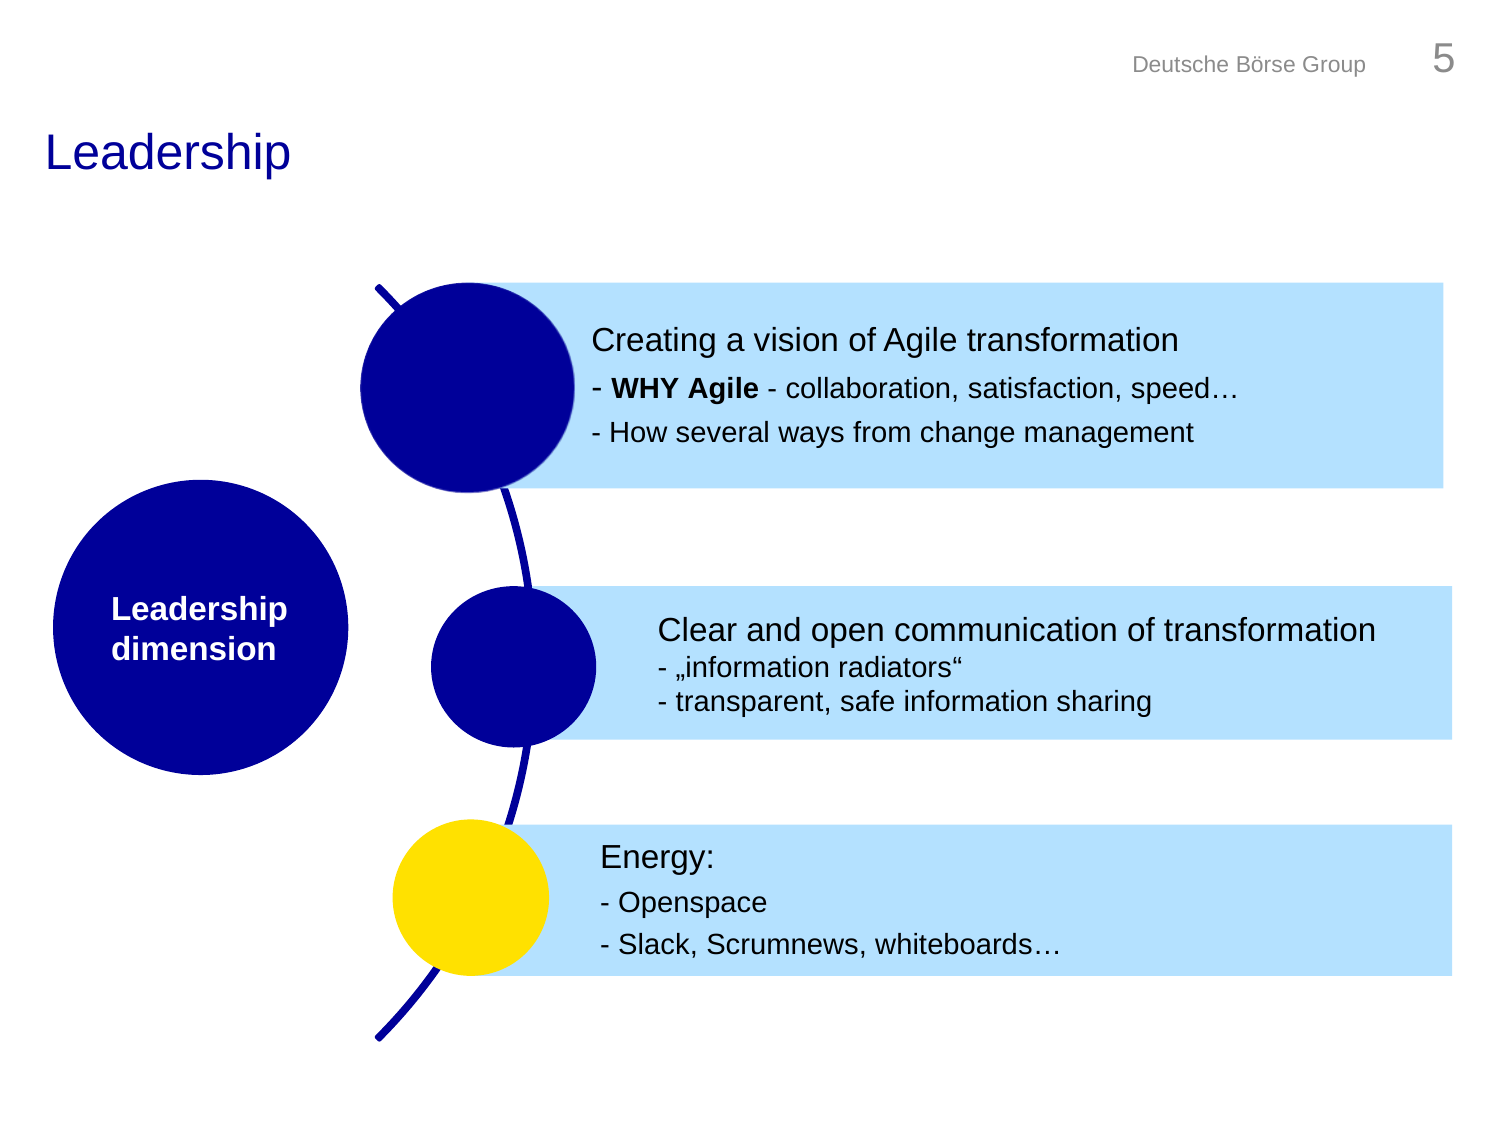

Deutsche Börse Group	5
# Leadership
Creating a vision of Agile transformation
- WHY Agile - collaboration, satisfaction, speed…
- How several ways from change management
Clear and open communication of transformation
- „information radiators“
- transparent, safe information sharing
Energy:
- Openspace
- Slack, Scrumnews, whiteboards…
Leadership dimension